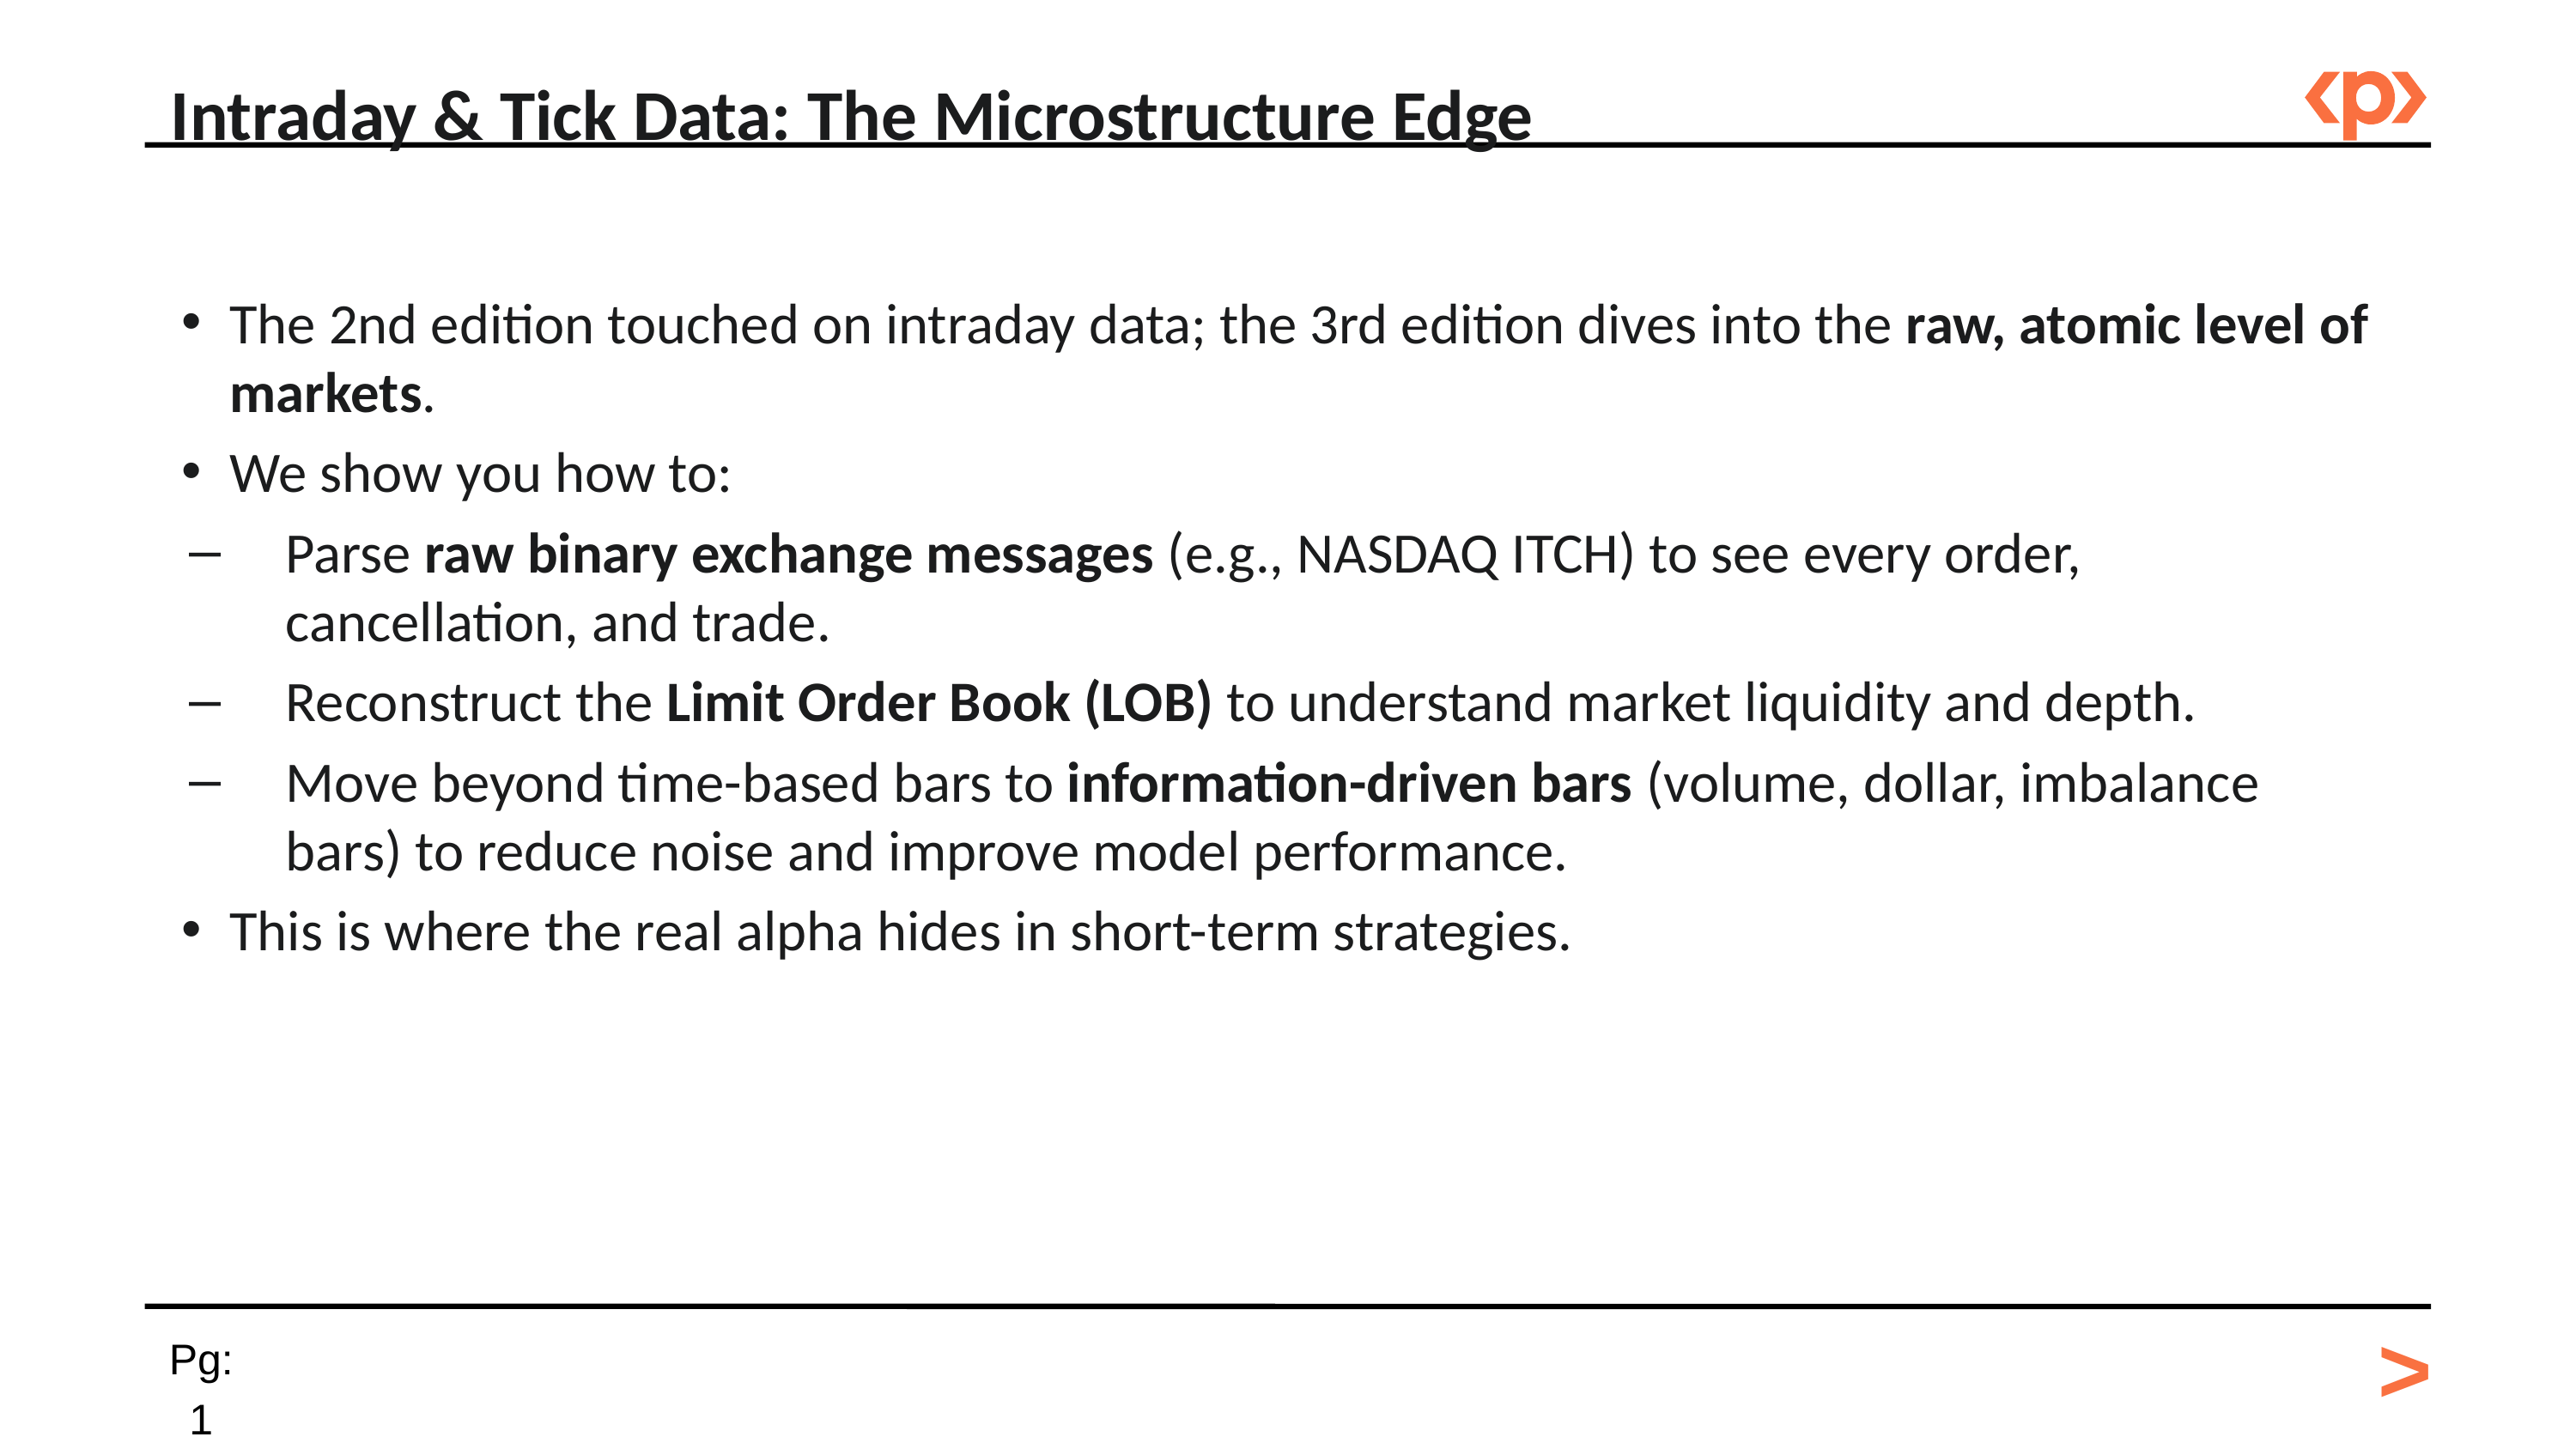

Intraday & Tick Data: The Microstructure Edge

The 2nd edition touched on intraday data; the 3rd edition dives into the raw, atomic level of markets.
We show you how to:
Parse raw binary exchange messages (e.g., NASDAQ ITCH) to see every order, cancellation, and trade.
Reconstruct the Limit Order Book (LOB) to understand market liquidity and depth.
Move beyond time-based bars to information-driven bars (volume, dollar, imbalance bars) to reduce noise and improve model performance.
This is where the real alpha hides in short-term strategies.
>

Pg: 1